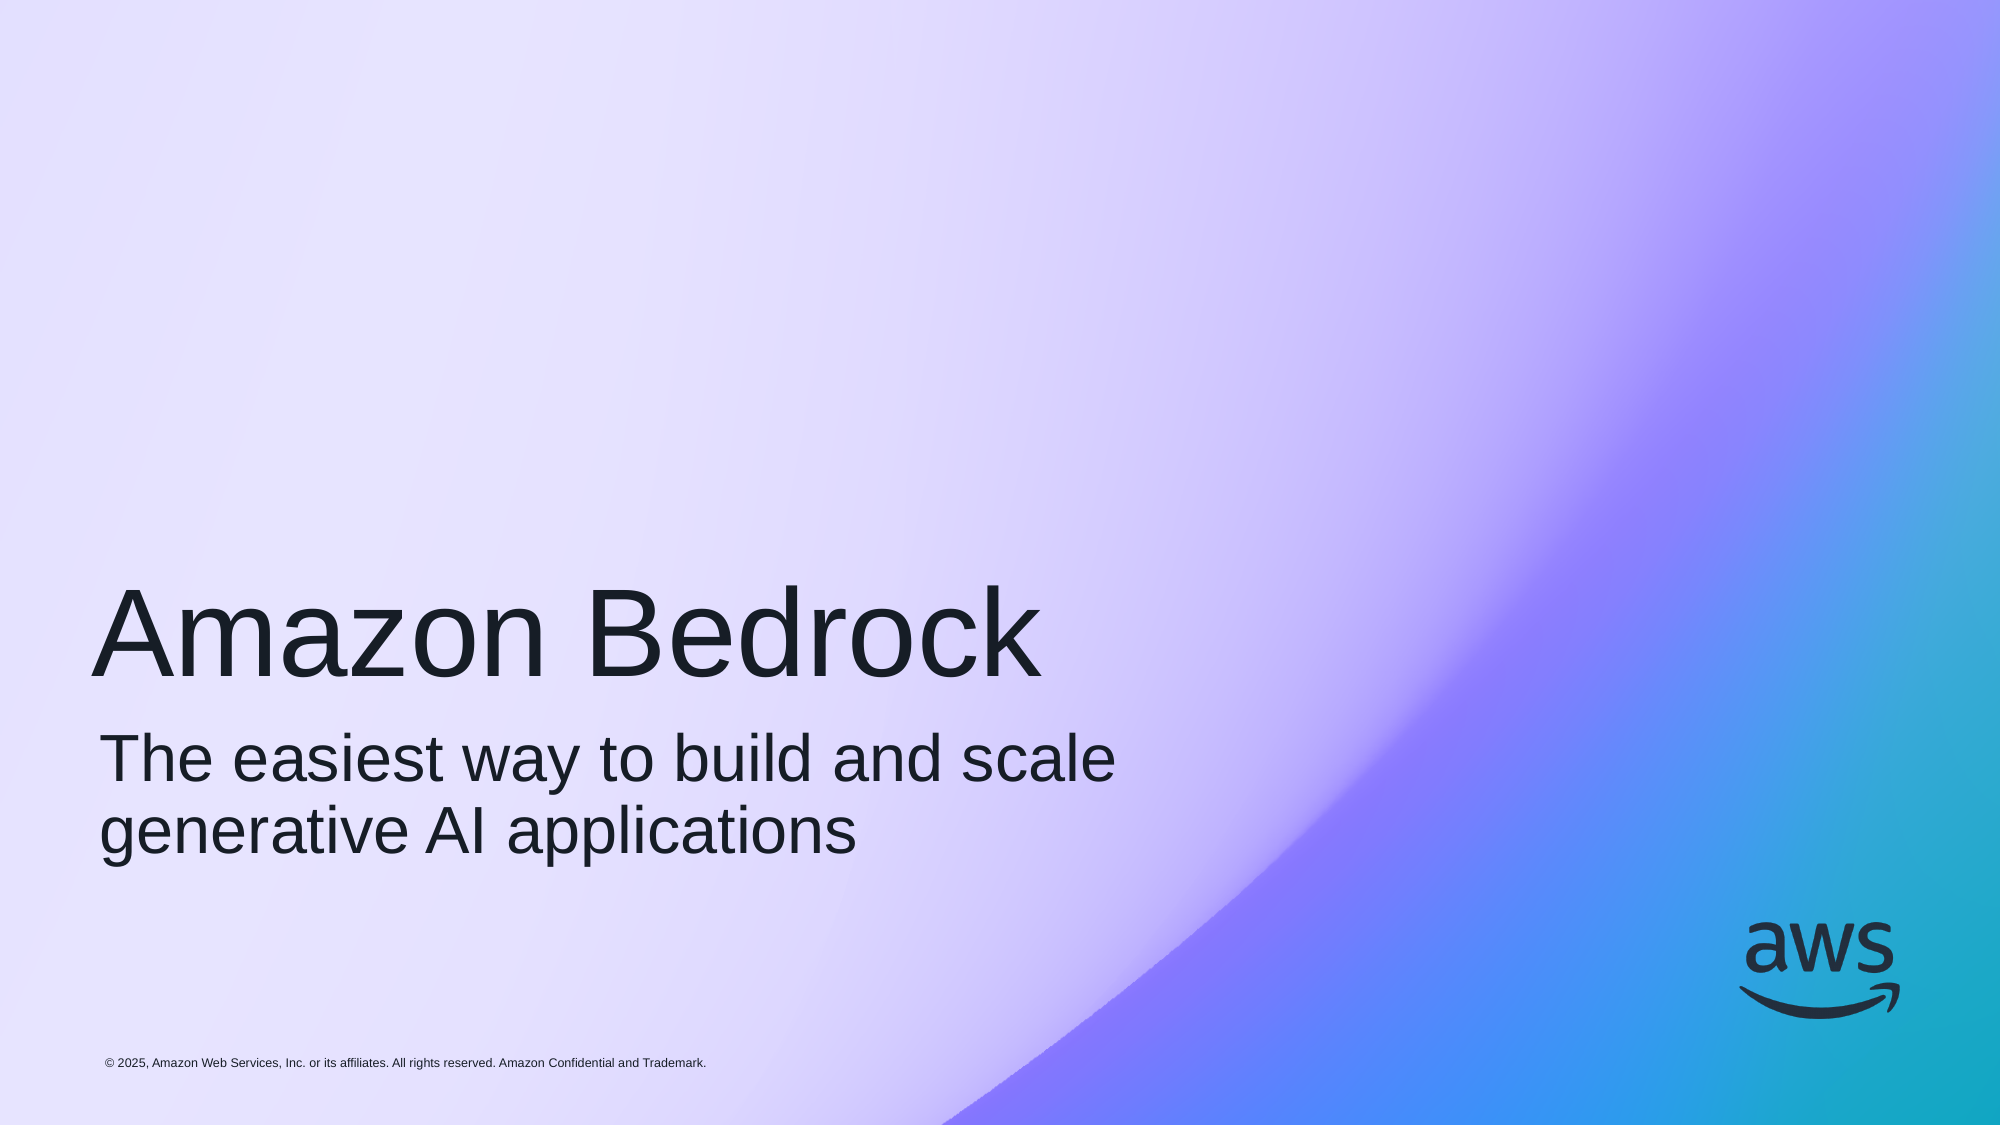

# Amazon Bedrock
The easiest way to build and scale generative AI applications